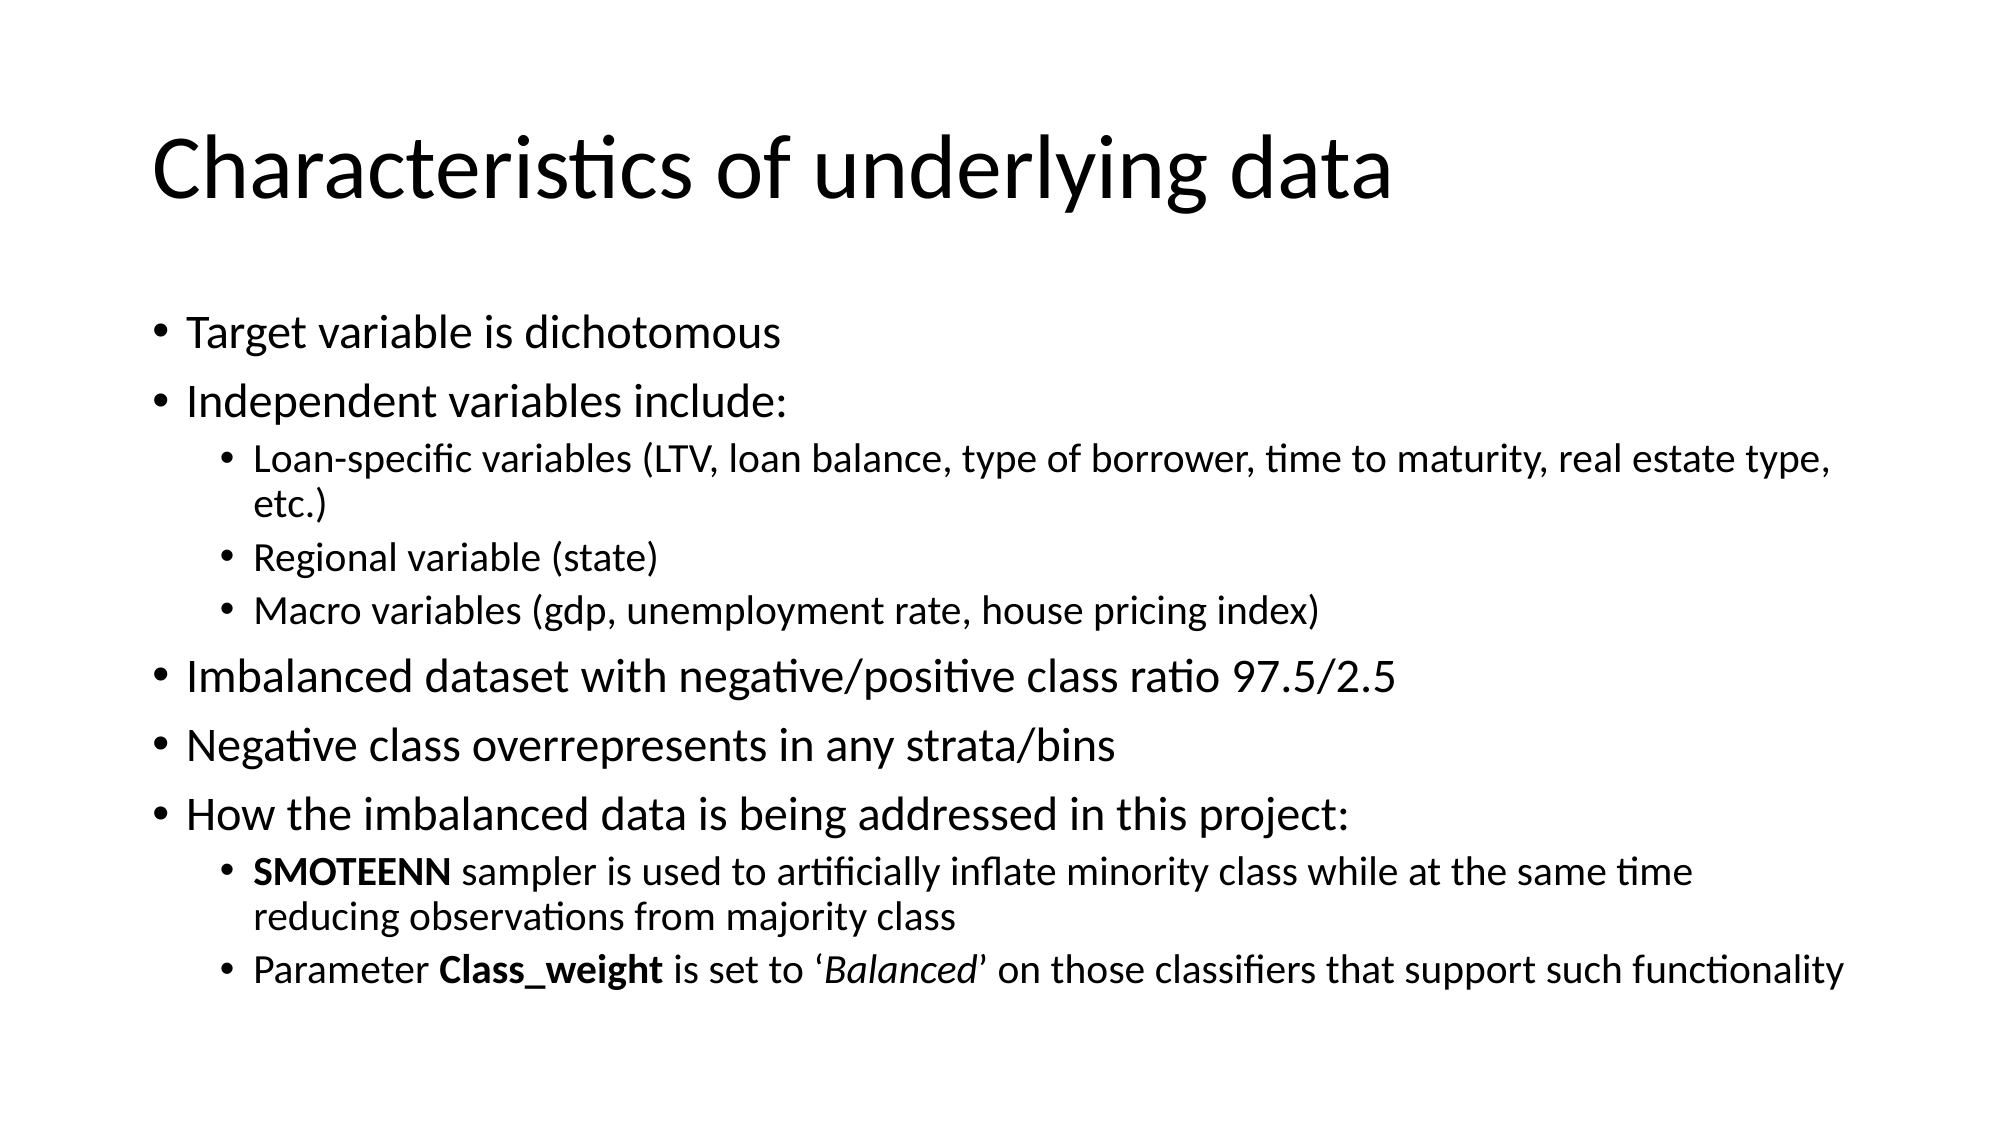

# Characteristics of underlying data
Target variable is dichotomous
Independent variables include:
Loan-specific variables (LTV, loan balance, type of borrower, time to maturity, real estate type, etc.)
Regional variable (state)
Macro variables (gdp, unemployment rate, house pricing index)
Imbalanced dataset with negative/positive class ratio 97.5/2.5
Negative class overrepresents in any strata/bins
How the imbalanced data is being addressed in this project:
SMOTEENN sampler is used to artificially inflate minority class while at the same time reducing observations from majority class
Parameter Class_weight is set to ‘Balanced’ on those classifiers that support such functionality